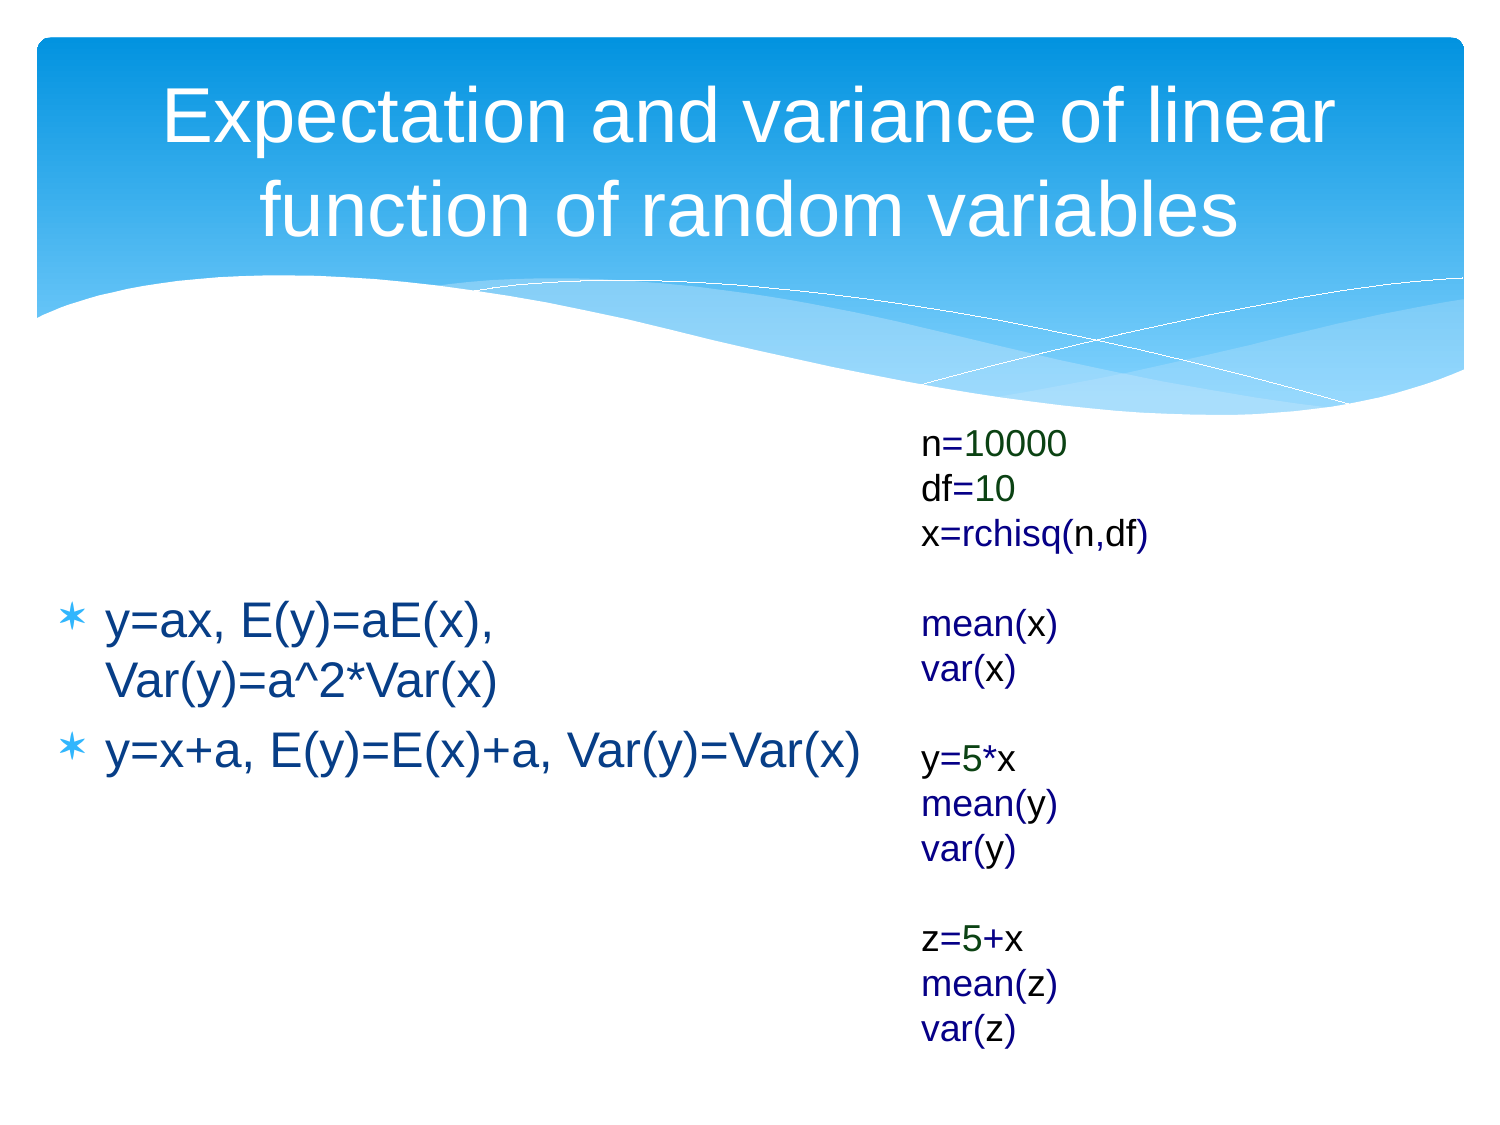

# Expectation and variance of linear function of random variables
n=10000
df=10
x=rchisq(n,df)

mean(x)
var(x)

y=5*x
mean(y)
var(y)

z=5+x
mean(z)
var(z)
y=ax, E(y)=aE(x), Var(y)=a^2*Var(x)
y=x+a, E(y)=E(x)+a, Var(y)=Var(x)